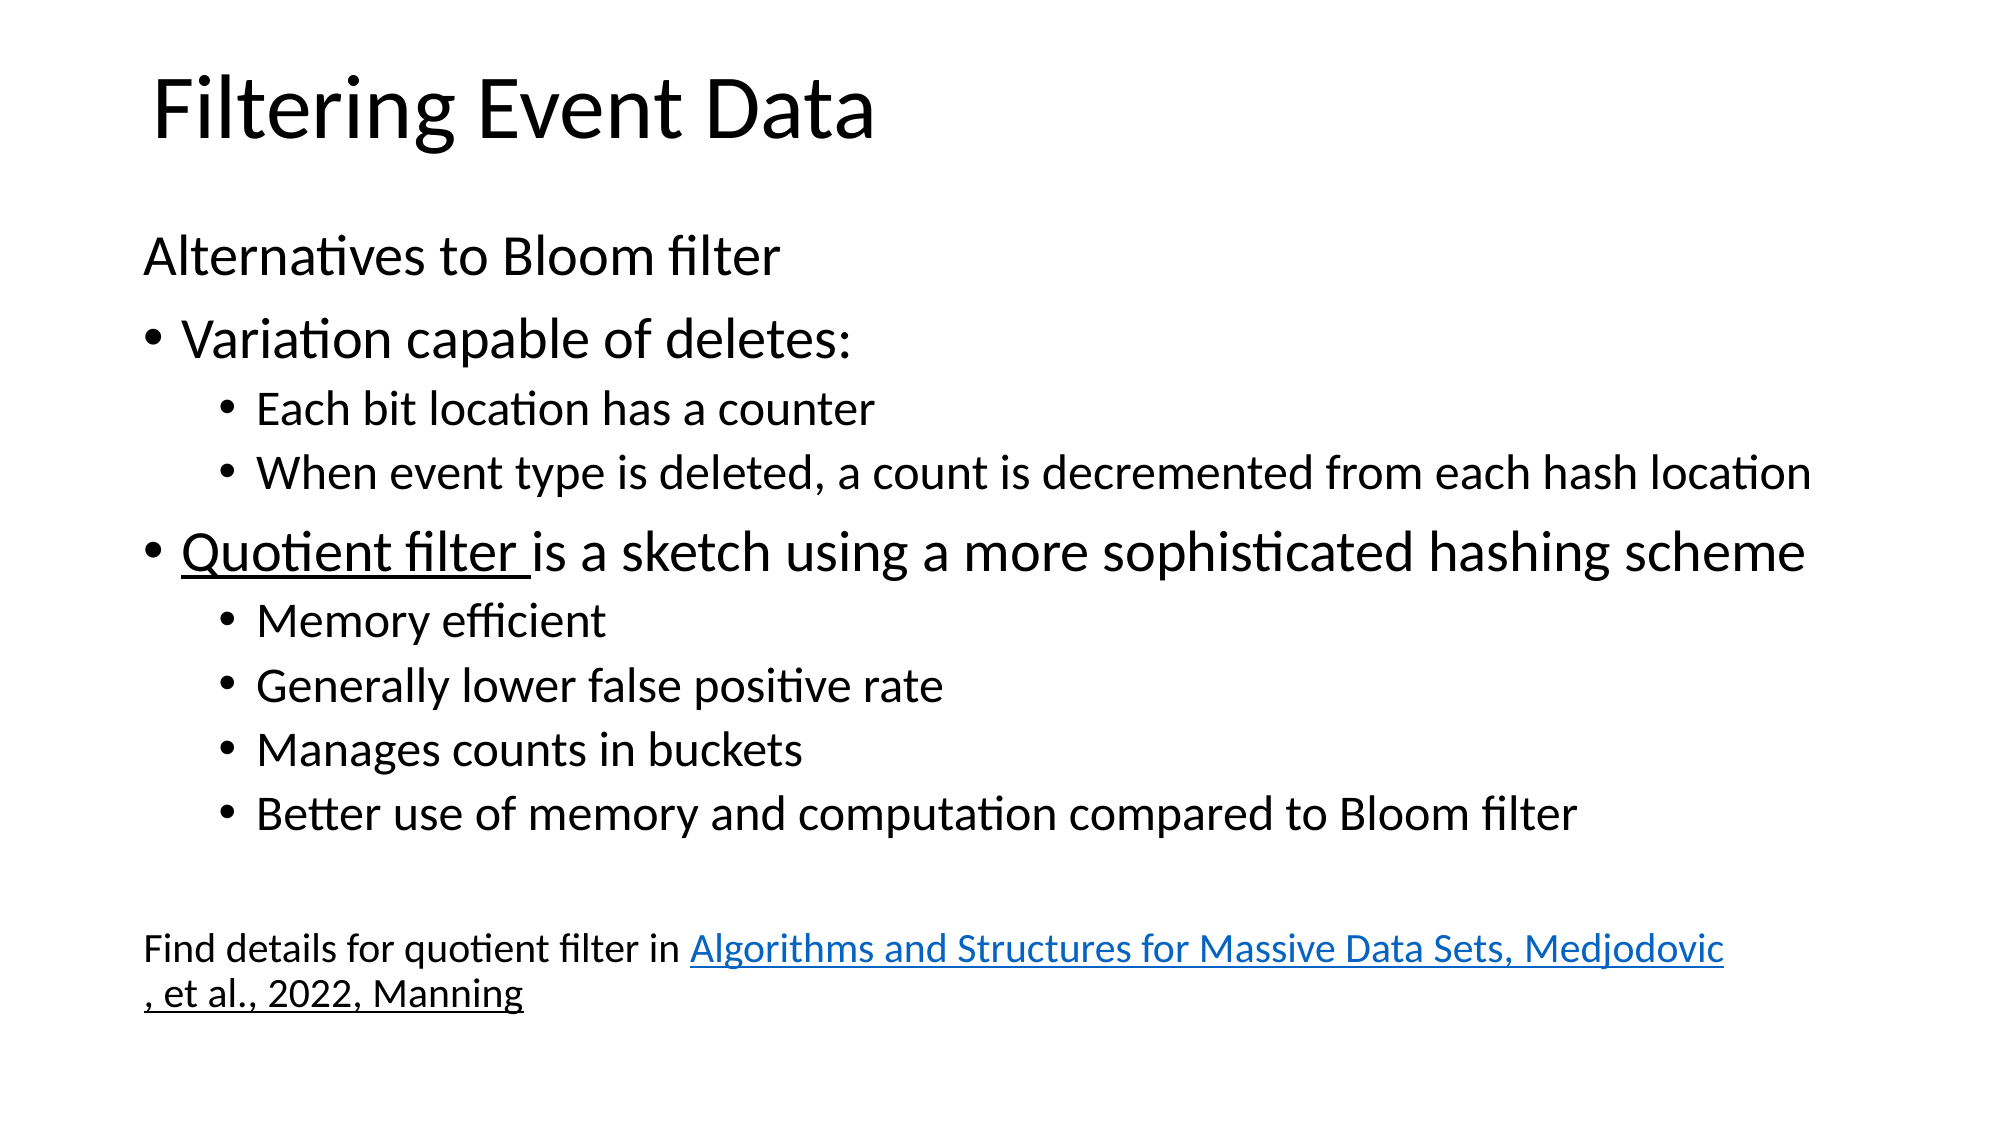

Filtering Event Data
Alternatives to Bloom filter
Variation capable of deletes:
Each bit location has a counter
When event type is deleted, a count is decremented from each hash location
Quotient filter is a sketch using a more sophisticated hashing scheme
Memory efficient
Generally lower false positive rate
Manages counts in buckets
Better use of memory and computation compared to Bloom filter

Find details for quotient filter in Algorithms and Structures for Massive Data Sets, Medjodovic, et al., 2022, Manning